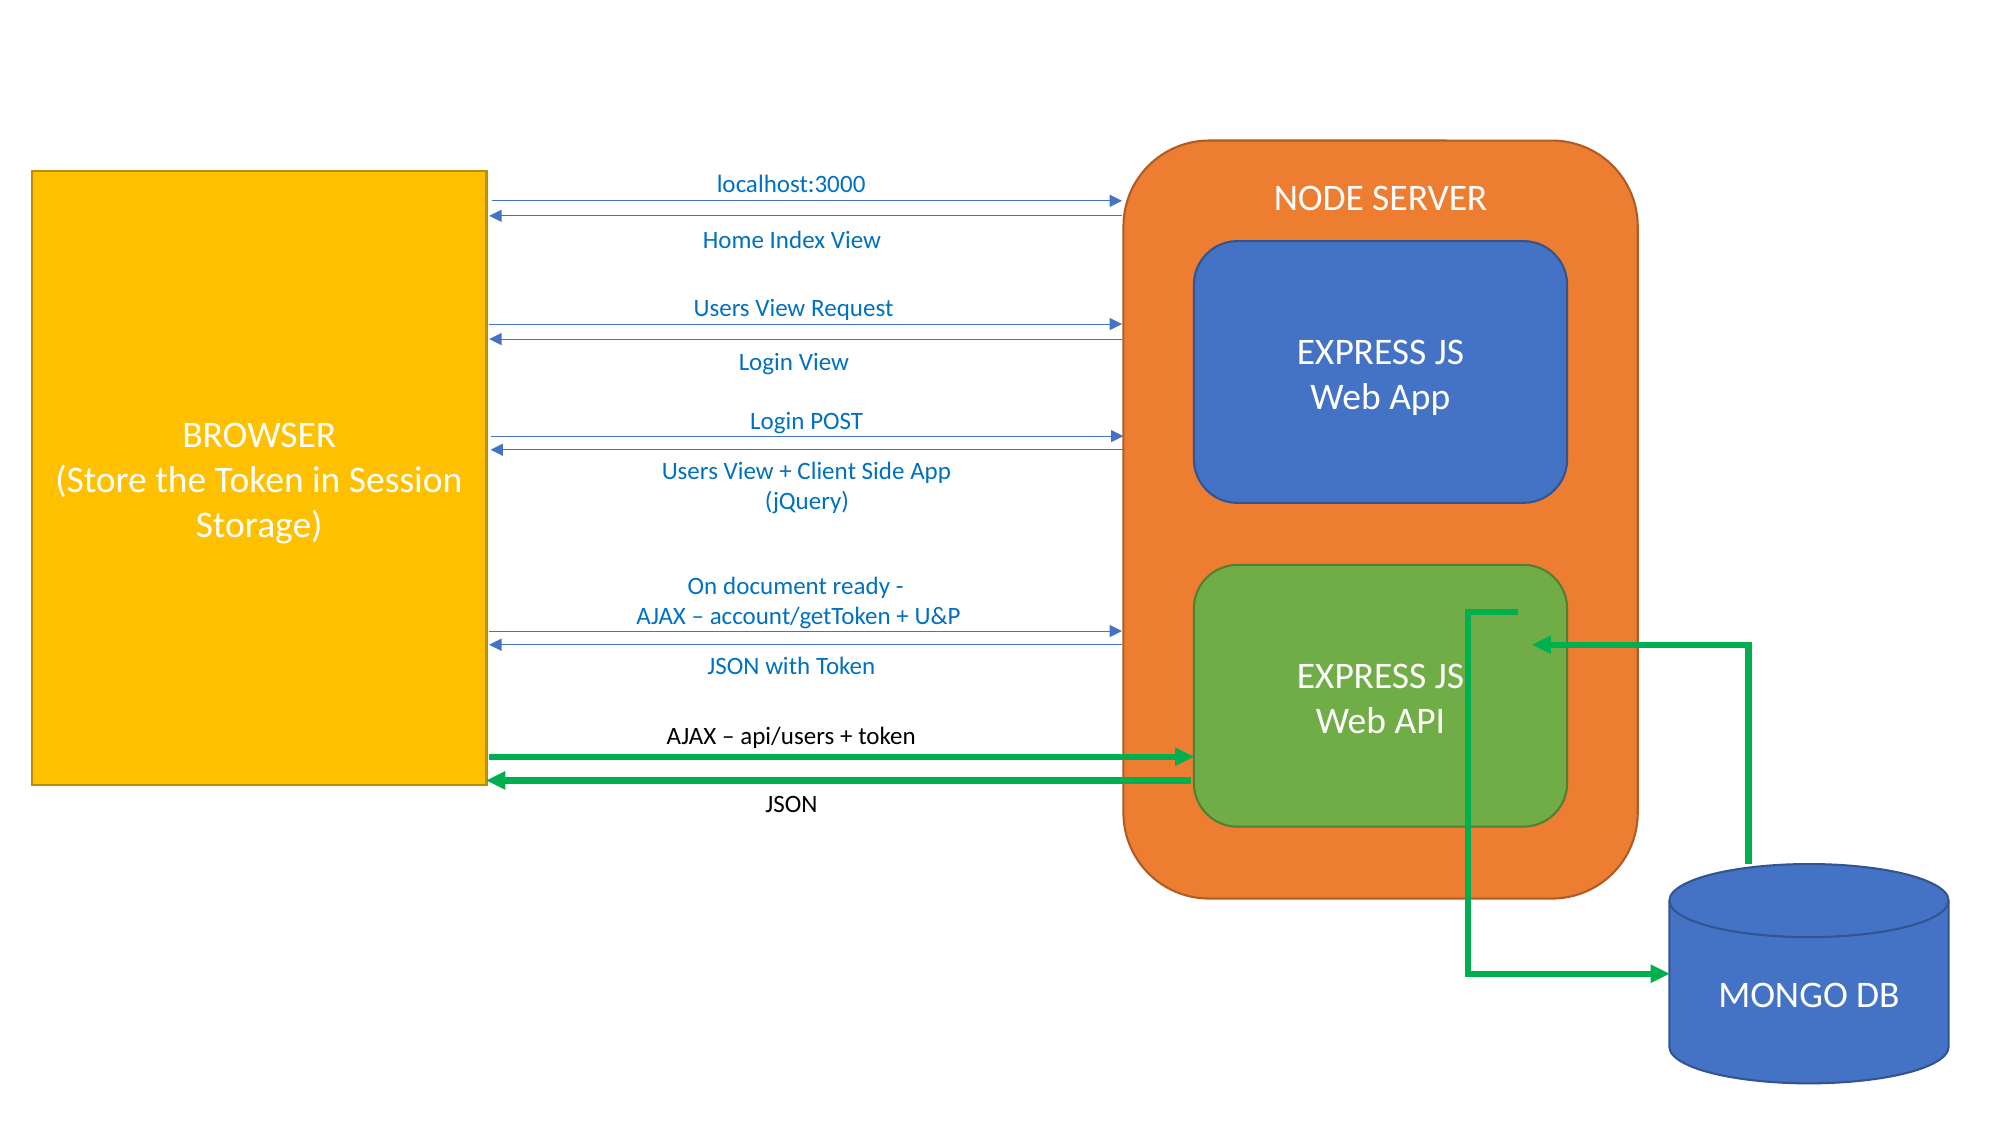

NODE SERVER
localhost:3000
BROWSER
(Store the Token in Session Storage)
Home Index View
EXPRESS JS
Web App
Users View Request
Login View
Login POST
Users View + Client Side App
(jQuery)
On document ready -
AJAX – account/getToken + U&P
EXPRESS JS
Web API
JSON with Token
AJAX – api/users + token
JSON
MONGO DB